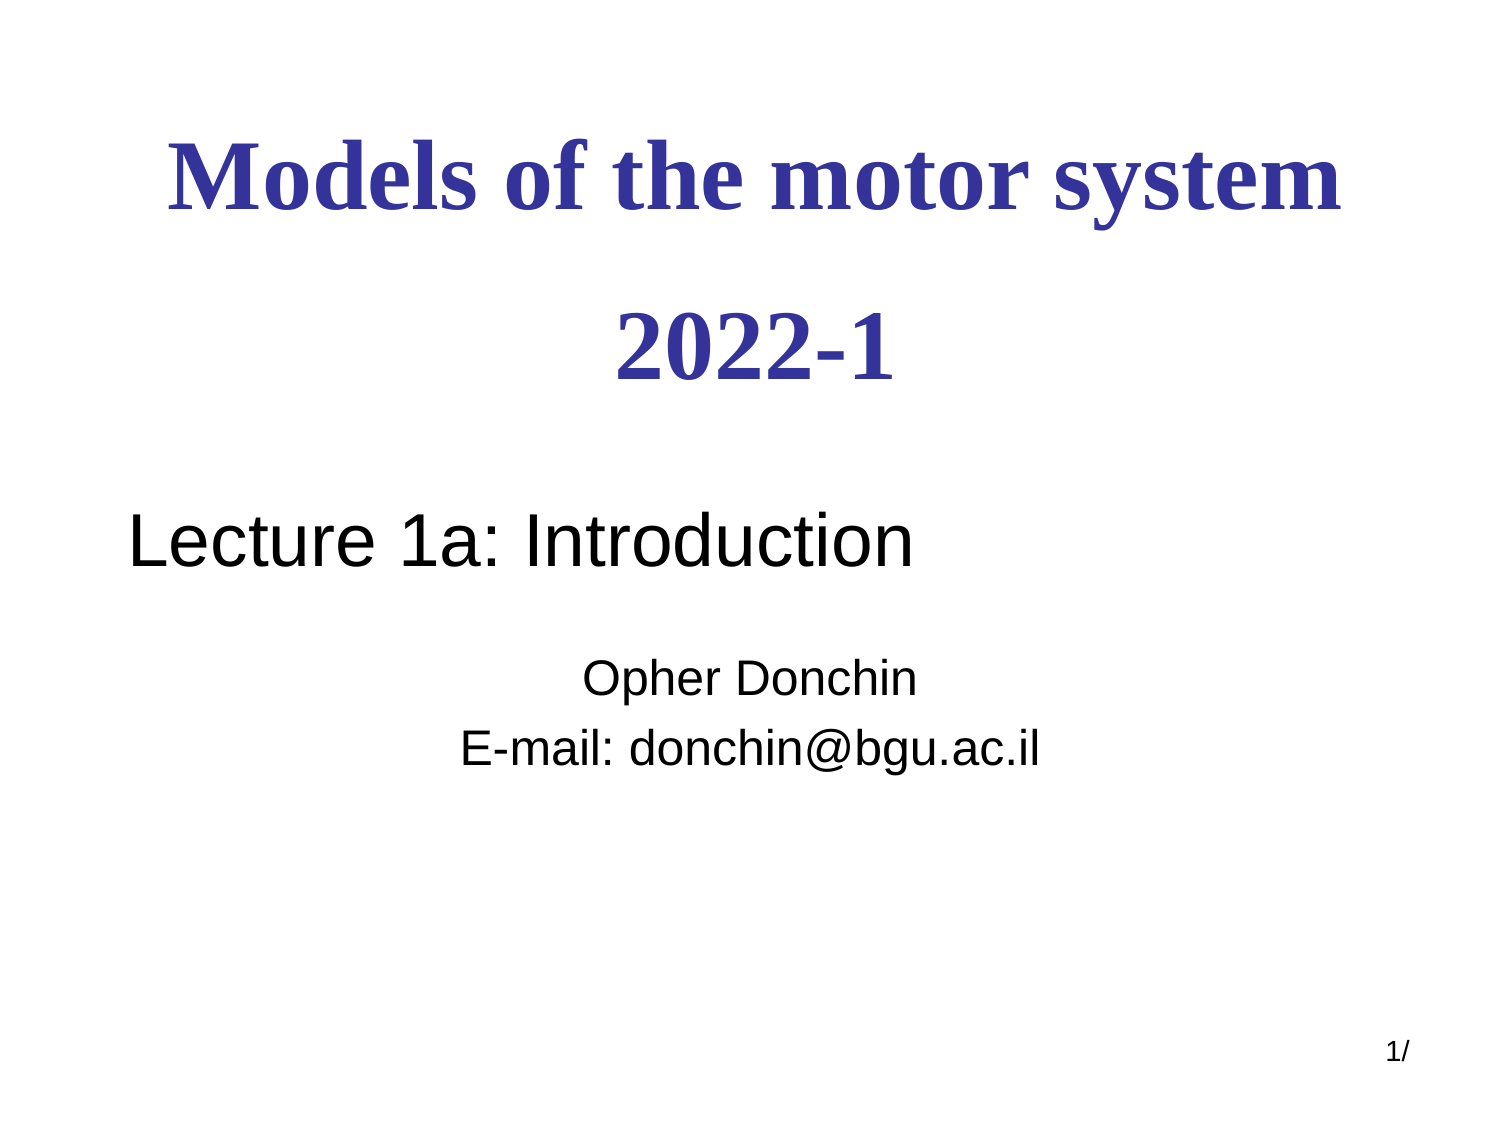

Models of the motor system
2022-1
# Lecture 1a: Introduction
Opher Donchin
E-mail: donchin@bgu.ac.il
1/